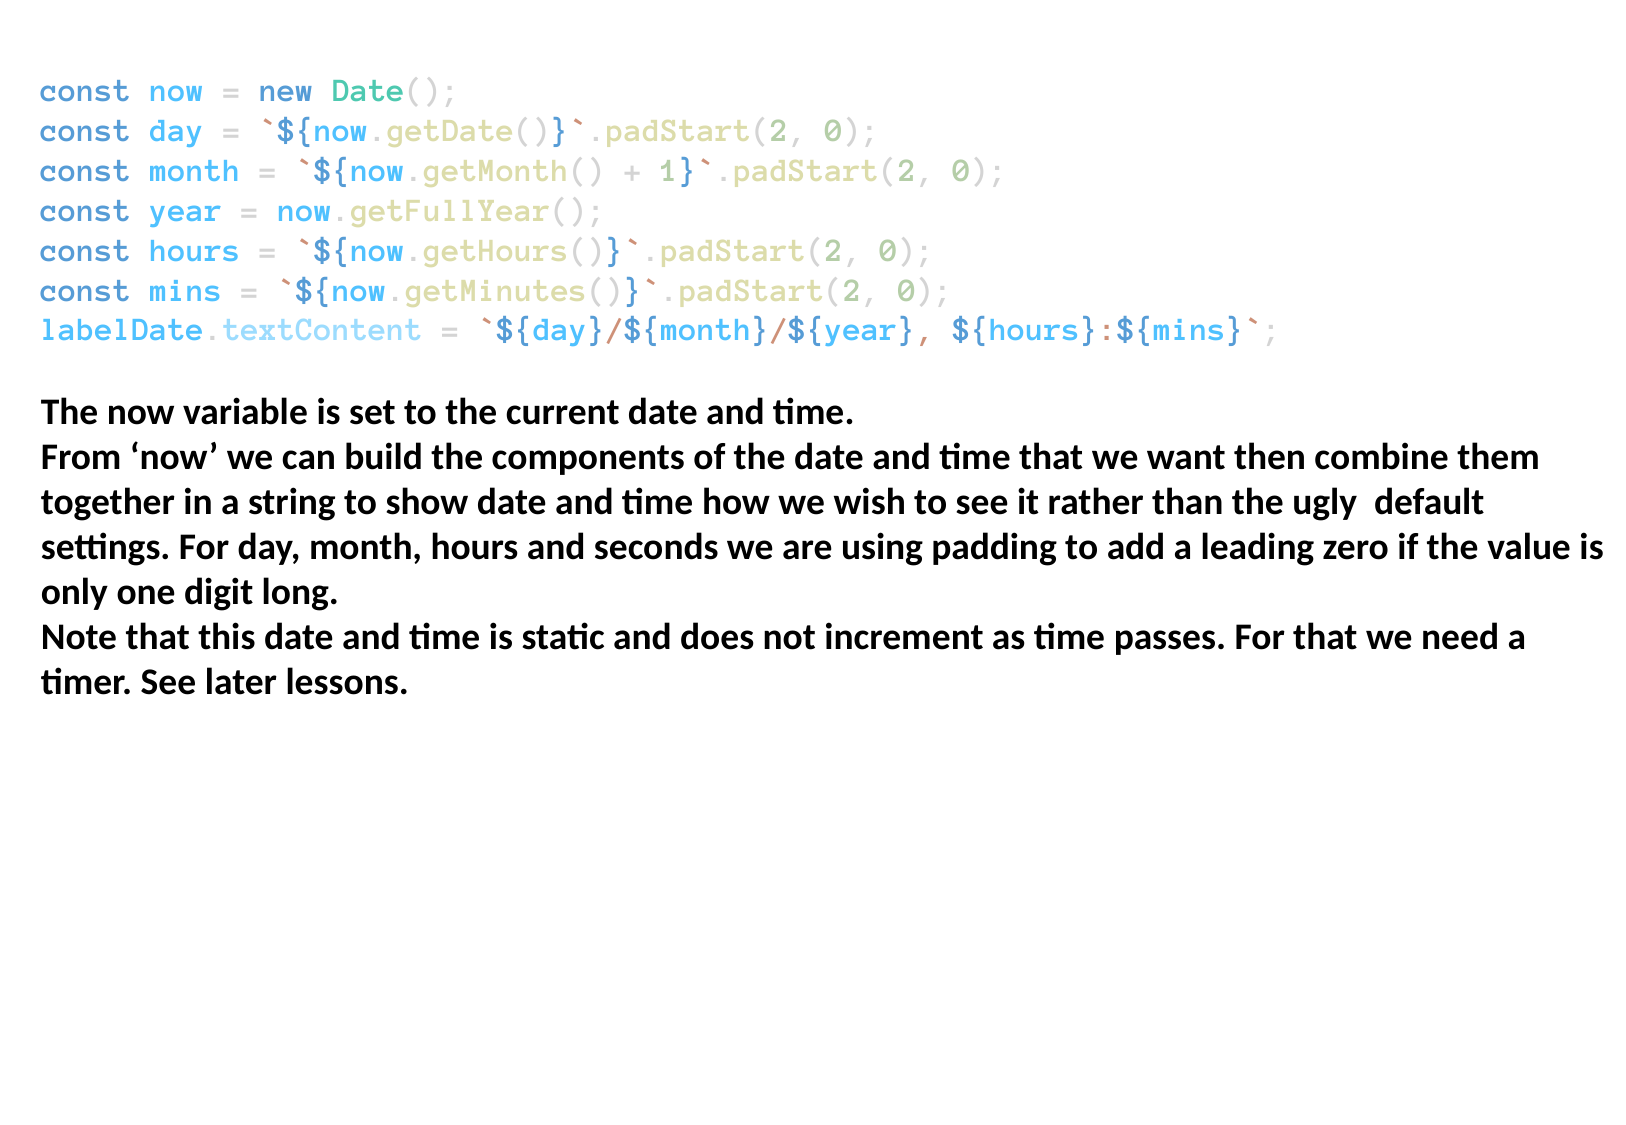

const now = new Date();
const day = `${now.getDate()}`.padStart(2, 0);
const month = `${now.getMonth() + 1}`.padStart(2, 0);
const year = now.getFullYear();
const hours = `${now.getHours()}`.padStart(2, 0);
const mins = `${now.getMinutes()}`.padStart(2, 0);
labelDate.textContent = `${day}/${month}/${year}, ${hours}:${mins}`;
The now variable is set to the current date and time.
From ‘now’ we can build the components of the date and time that we want then combine them together in a string to show date and time how we wish to see it rather than the ugly  default settings. For day, month, hours and seconds we are using padding to add a leading zero if the value is only one digit long.
Note that this date and time is static and does not increment as time passes. For that we need a timer. See later lessons.